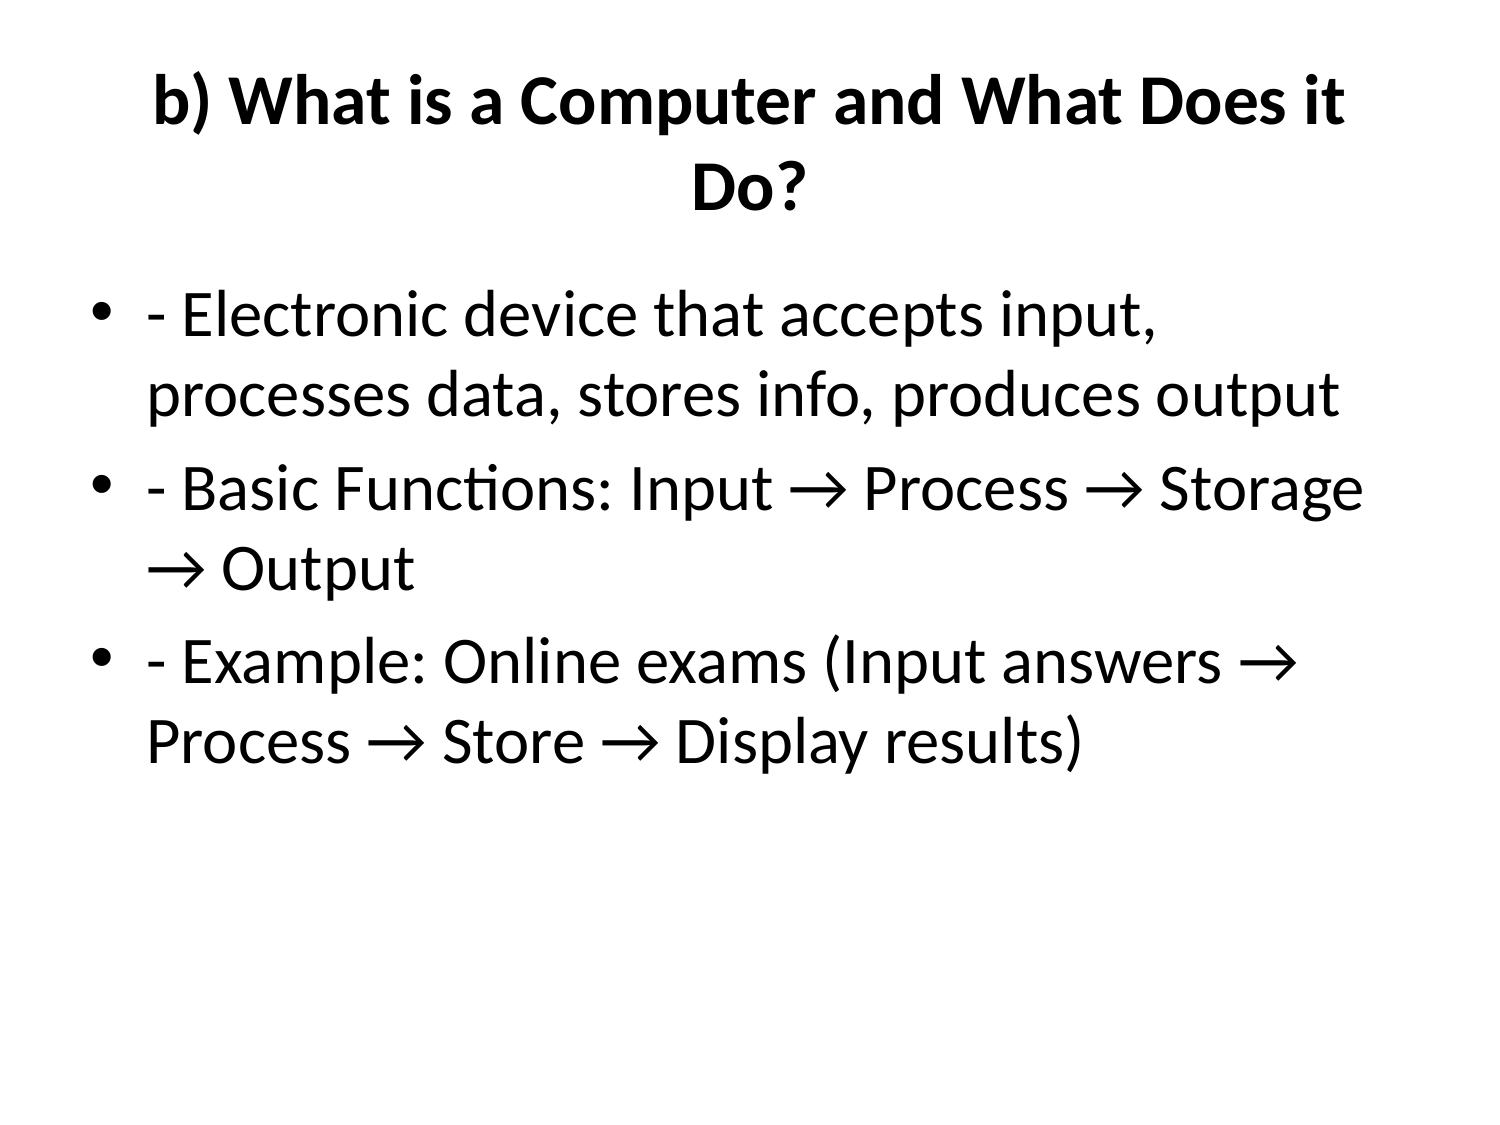

# b) What is a Computer and What Does it Do?
- Electronic device that accepts input, processes data, stores info, produces output
- Basic Functions: Input → Process → Storage → Output
- Example: Online exams (Input answers → Process → Store → Display results)